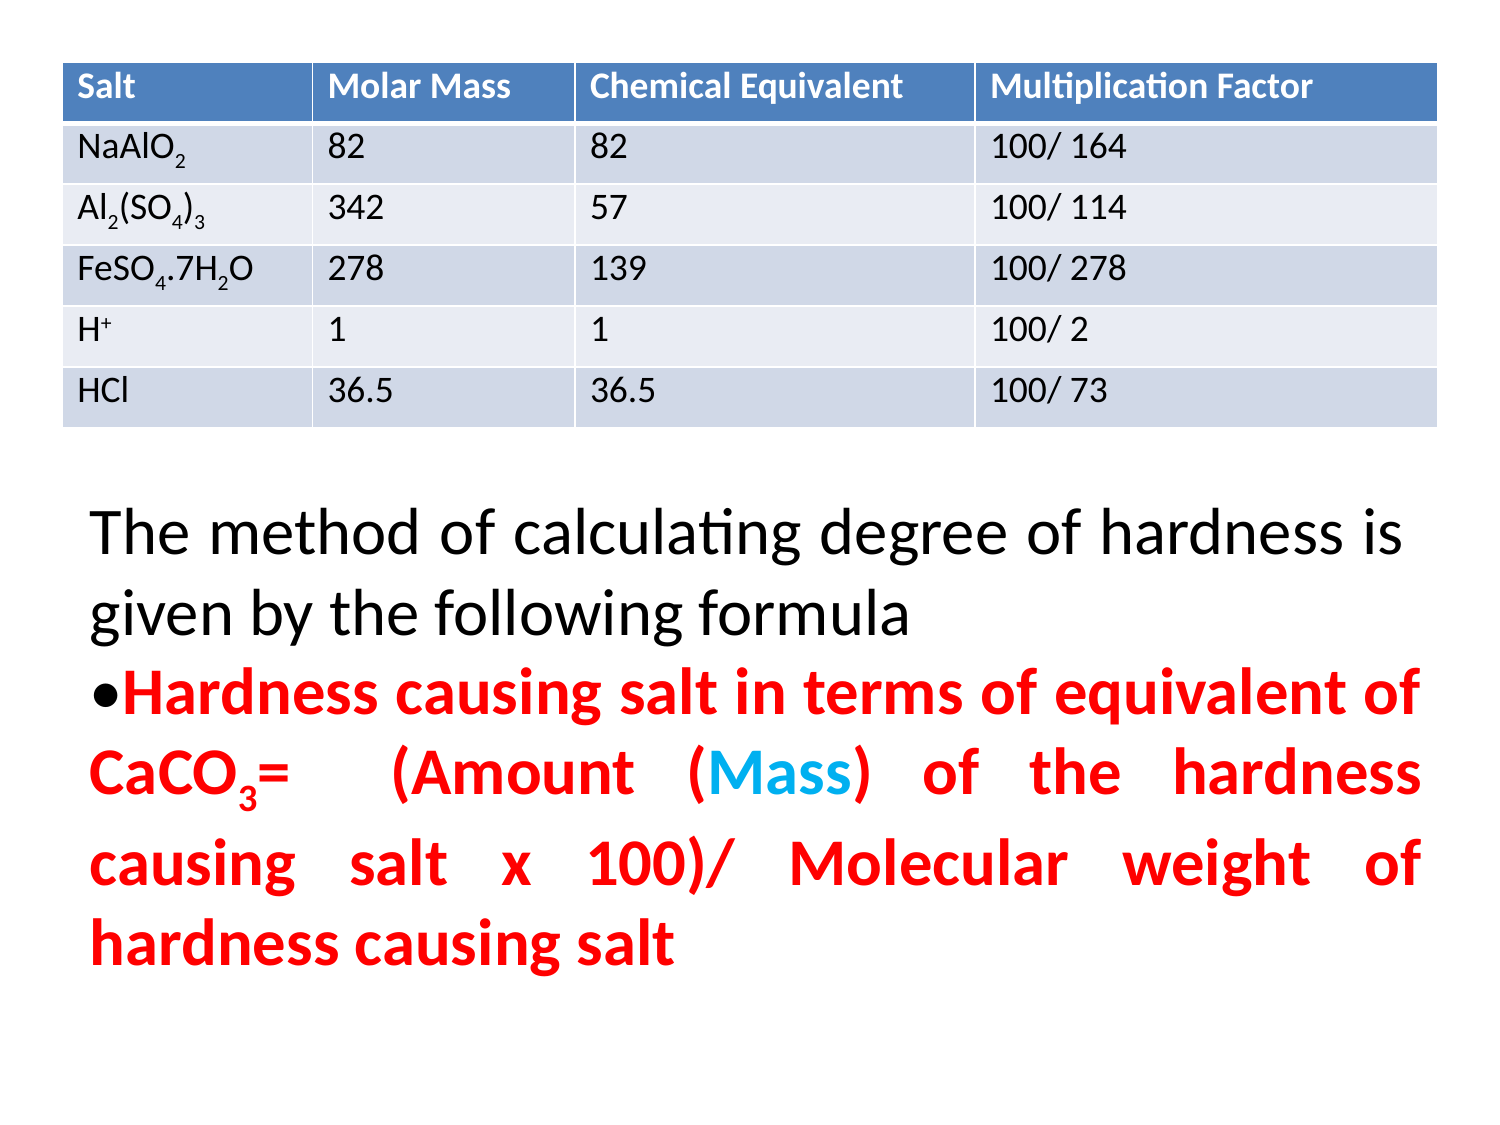

| Salt | Molar Mass | Chemical Equivalent | Multiplication Factor |
| --- | --- | --- | --- |
| NaAlO2 | 82 | 82 | 100/ 164 |
| Al2(SO4)3 | 342 | 57 | 100/ 114 |
| FeSO4.7H2O | 278 | 139 | 100/ 278 |
| H+ | 1 | 1 | 100/ 2 |
| HCl | 36.5 | 36.5 | 100/ 73 |
The method of calculating degree of hardness is  given by the following formula
•Hardness causing salt in terms of equivalent of CaCO3=  (Amount (Mass) of the hardness causing salt x 100)/ Molecular weight of hardness causing salt